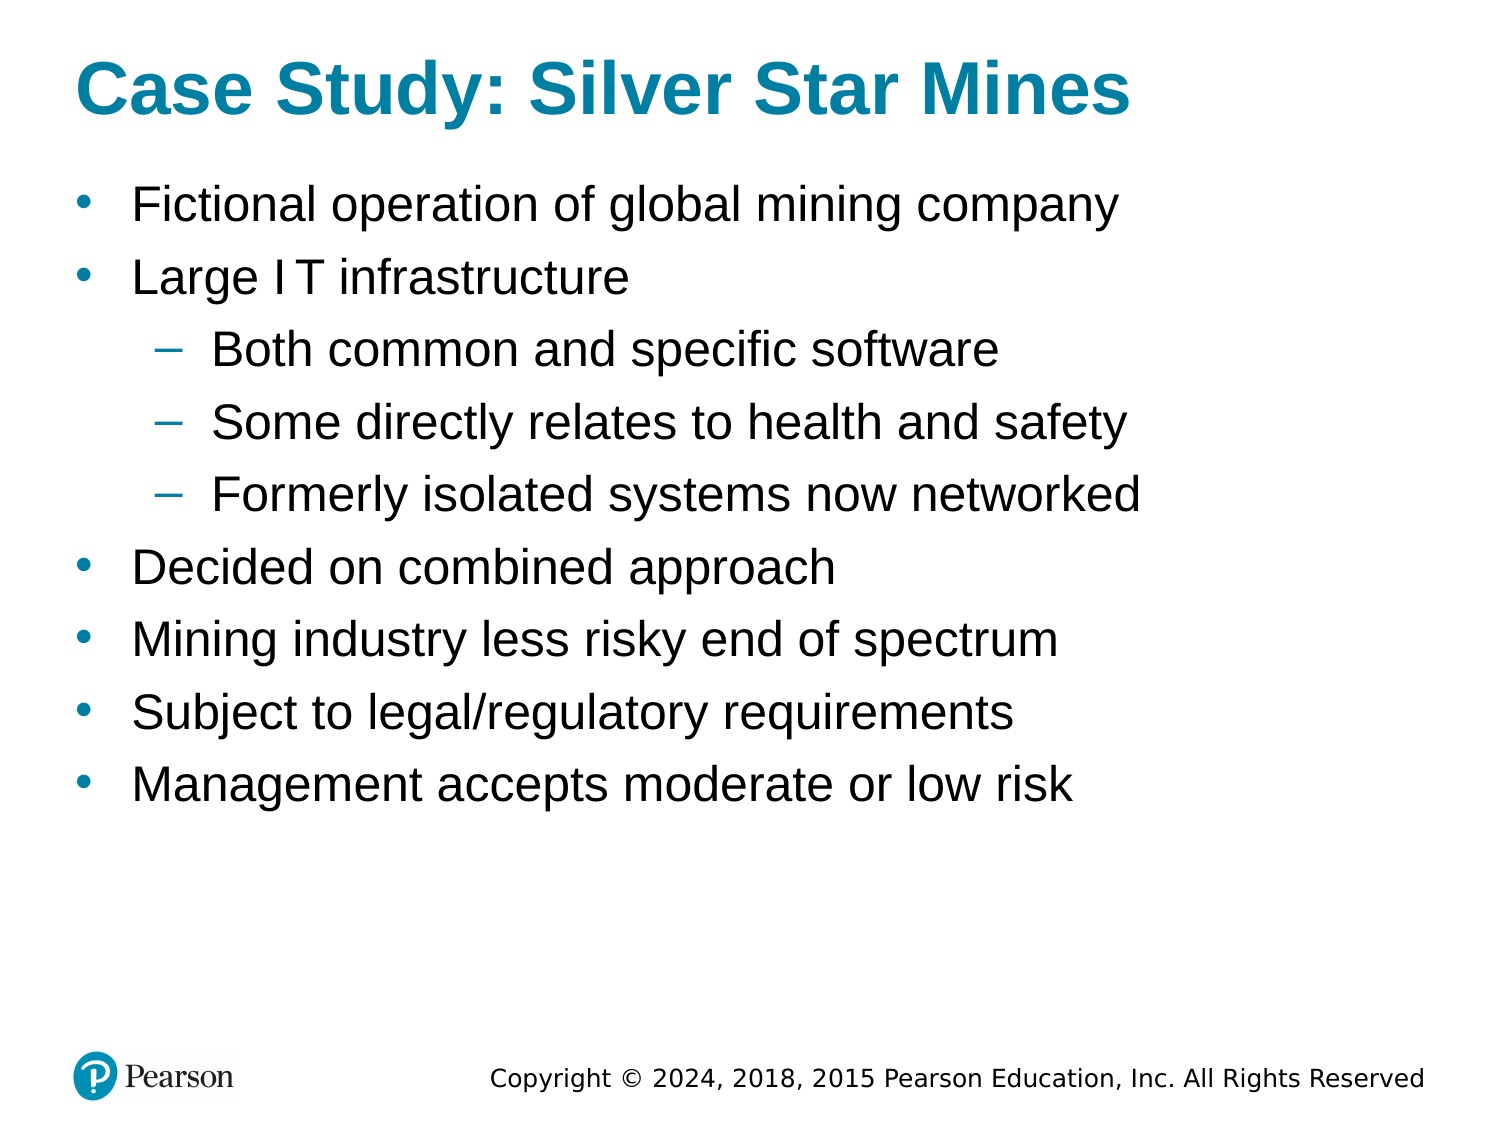

# Case Study: Silver Star Mines
Fictional operation of global mining company
Large I T infrastructure
Both common and specific software
Some directly relates to health and safety
Formerly isolated systems now networked
Decided on combined approach
Mining industry less risky end of spectrum
Subject to legal/regulatory requirements
Management accepts moderate or low risk